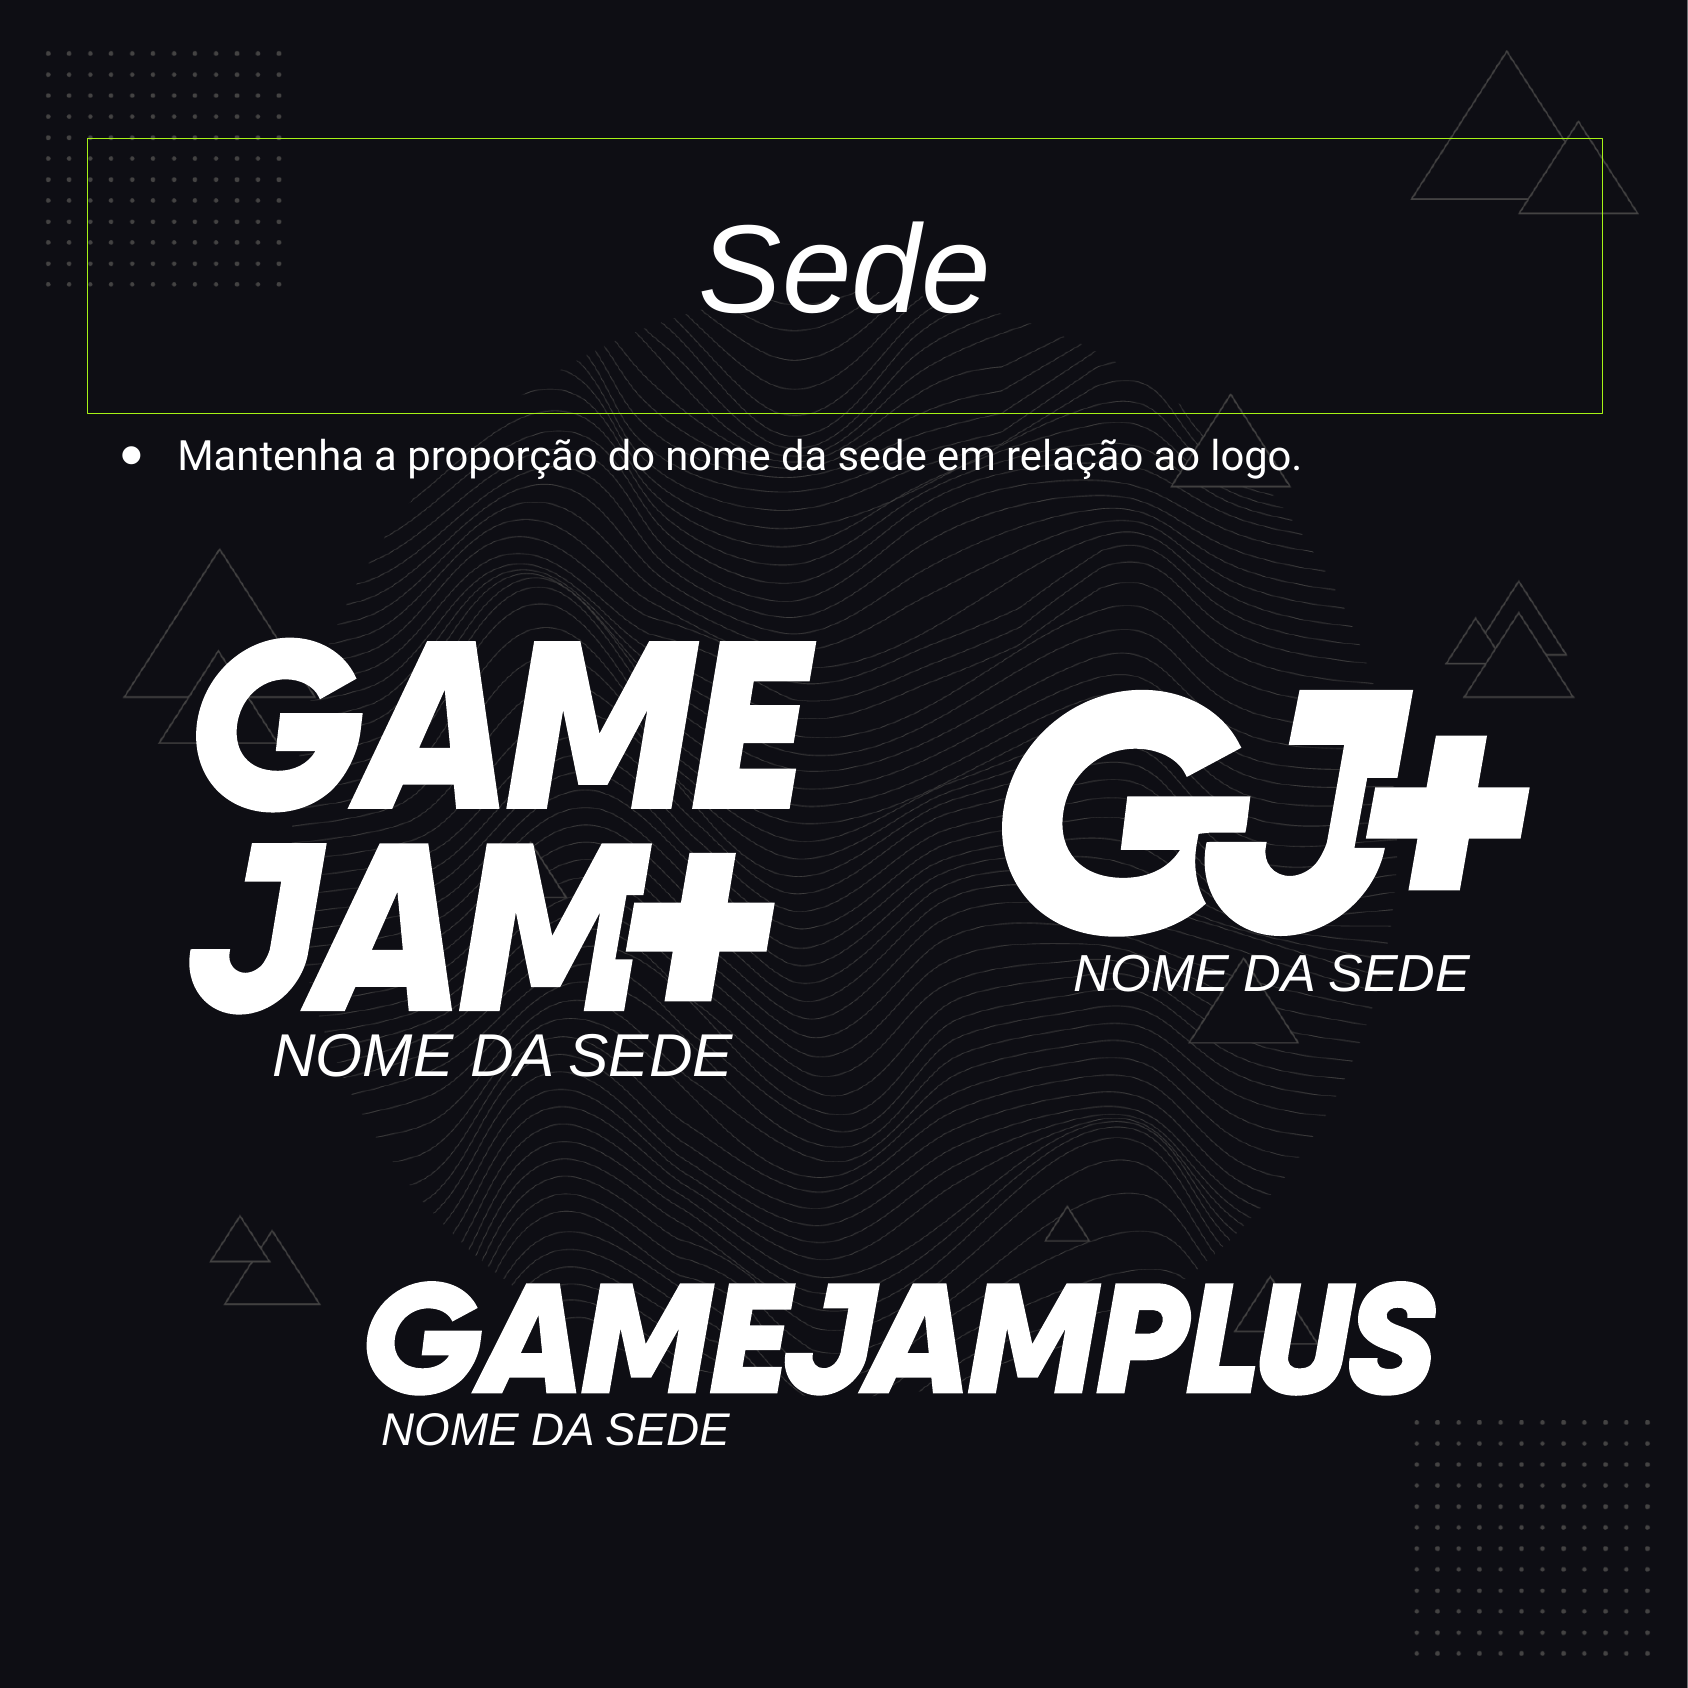

Sede
Mantenha a proporção do nome da sede em relação ao logo.

NOME DA SEDE

NOME DA SEDE

NOME DA SEDE